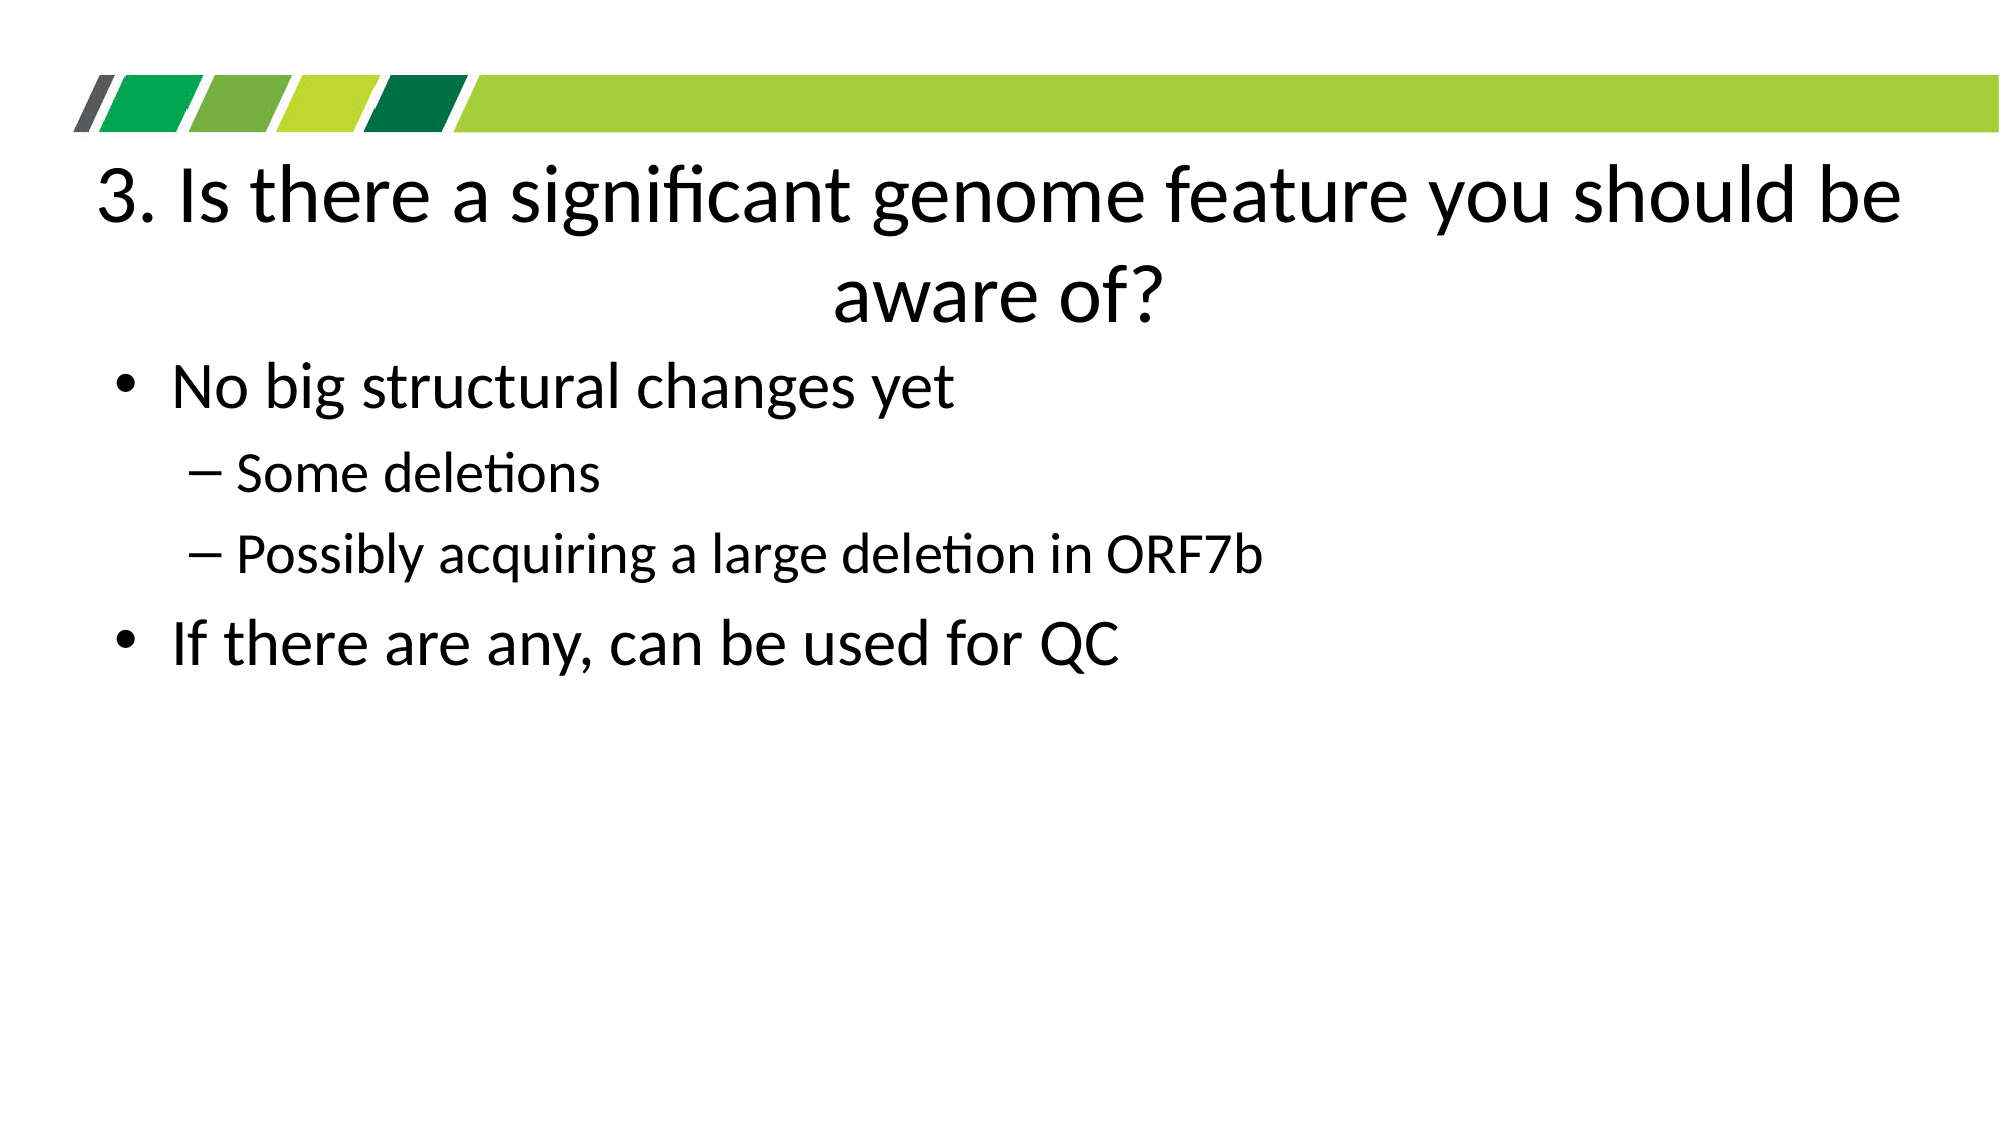

# 3. Is there a significant genome feature you should be aware of?
No big structural changes yet
Some deletions
Possibly acquiring a large deletion in ORF7b
If there are any, can be used for QC